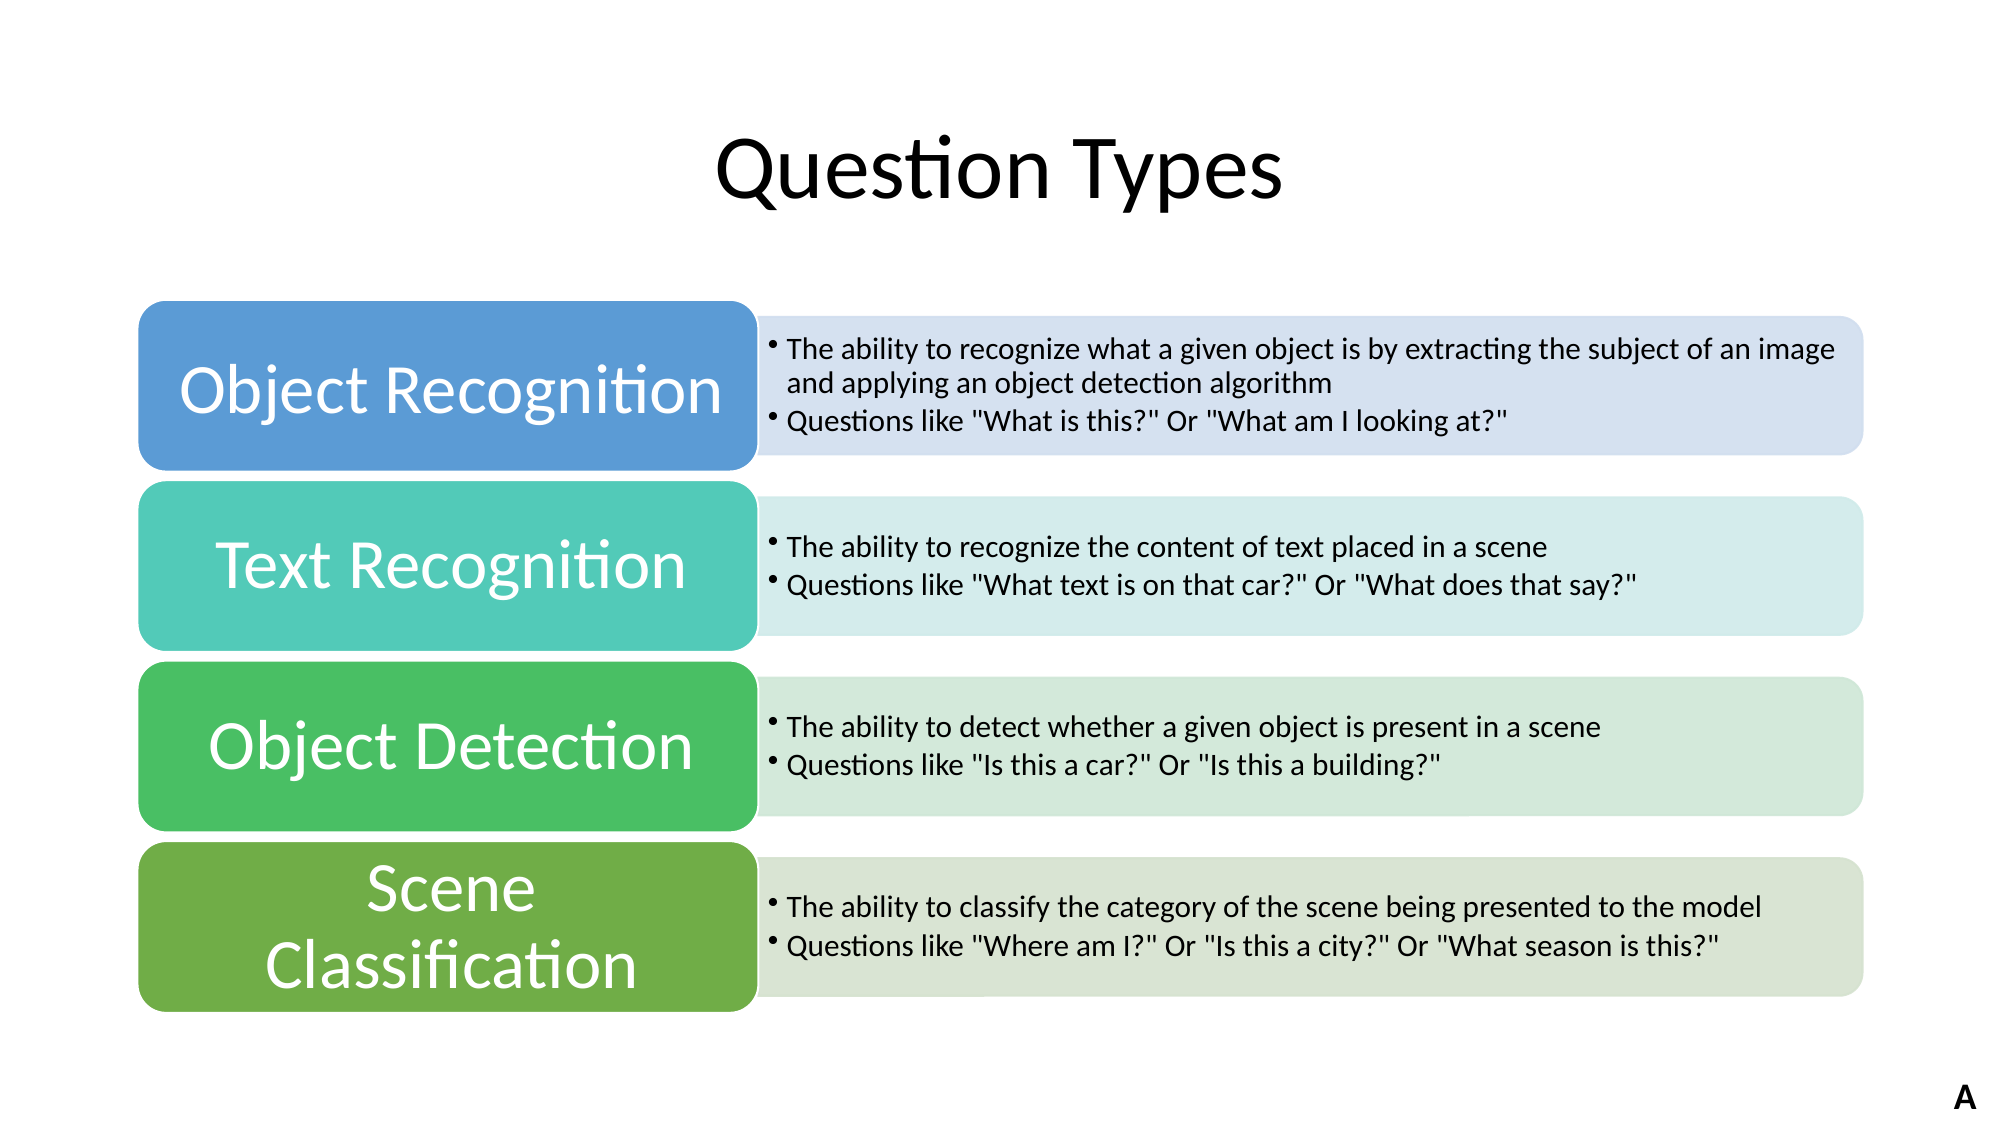

# Question Types
The ability to recognize what a given object is by extracting the subject of an image and applying an object detection algorithm
Questions like "What is this?" Or "What am I looking at?"
Object Recognition
The ability to recognize the content of text placed in a scene
Questions like "What text is on that car?" Or "What does that say?"
Text Recognition
The ability to detect whether a given object is present in a scene
Questions like "Is this a car?" Or "Is this a building?"
Object Detection
The ability to classify the category of the scene being presented to the model
Questions like "Where am I?" Or "Is this a city?" Or "What season is this?"
Scene Classification
A